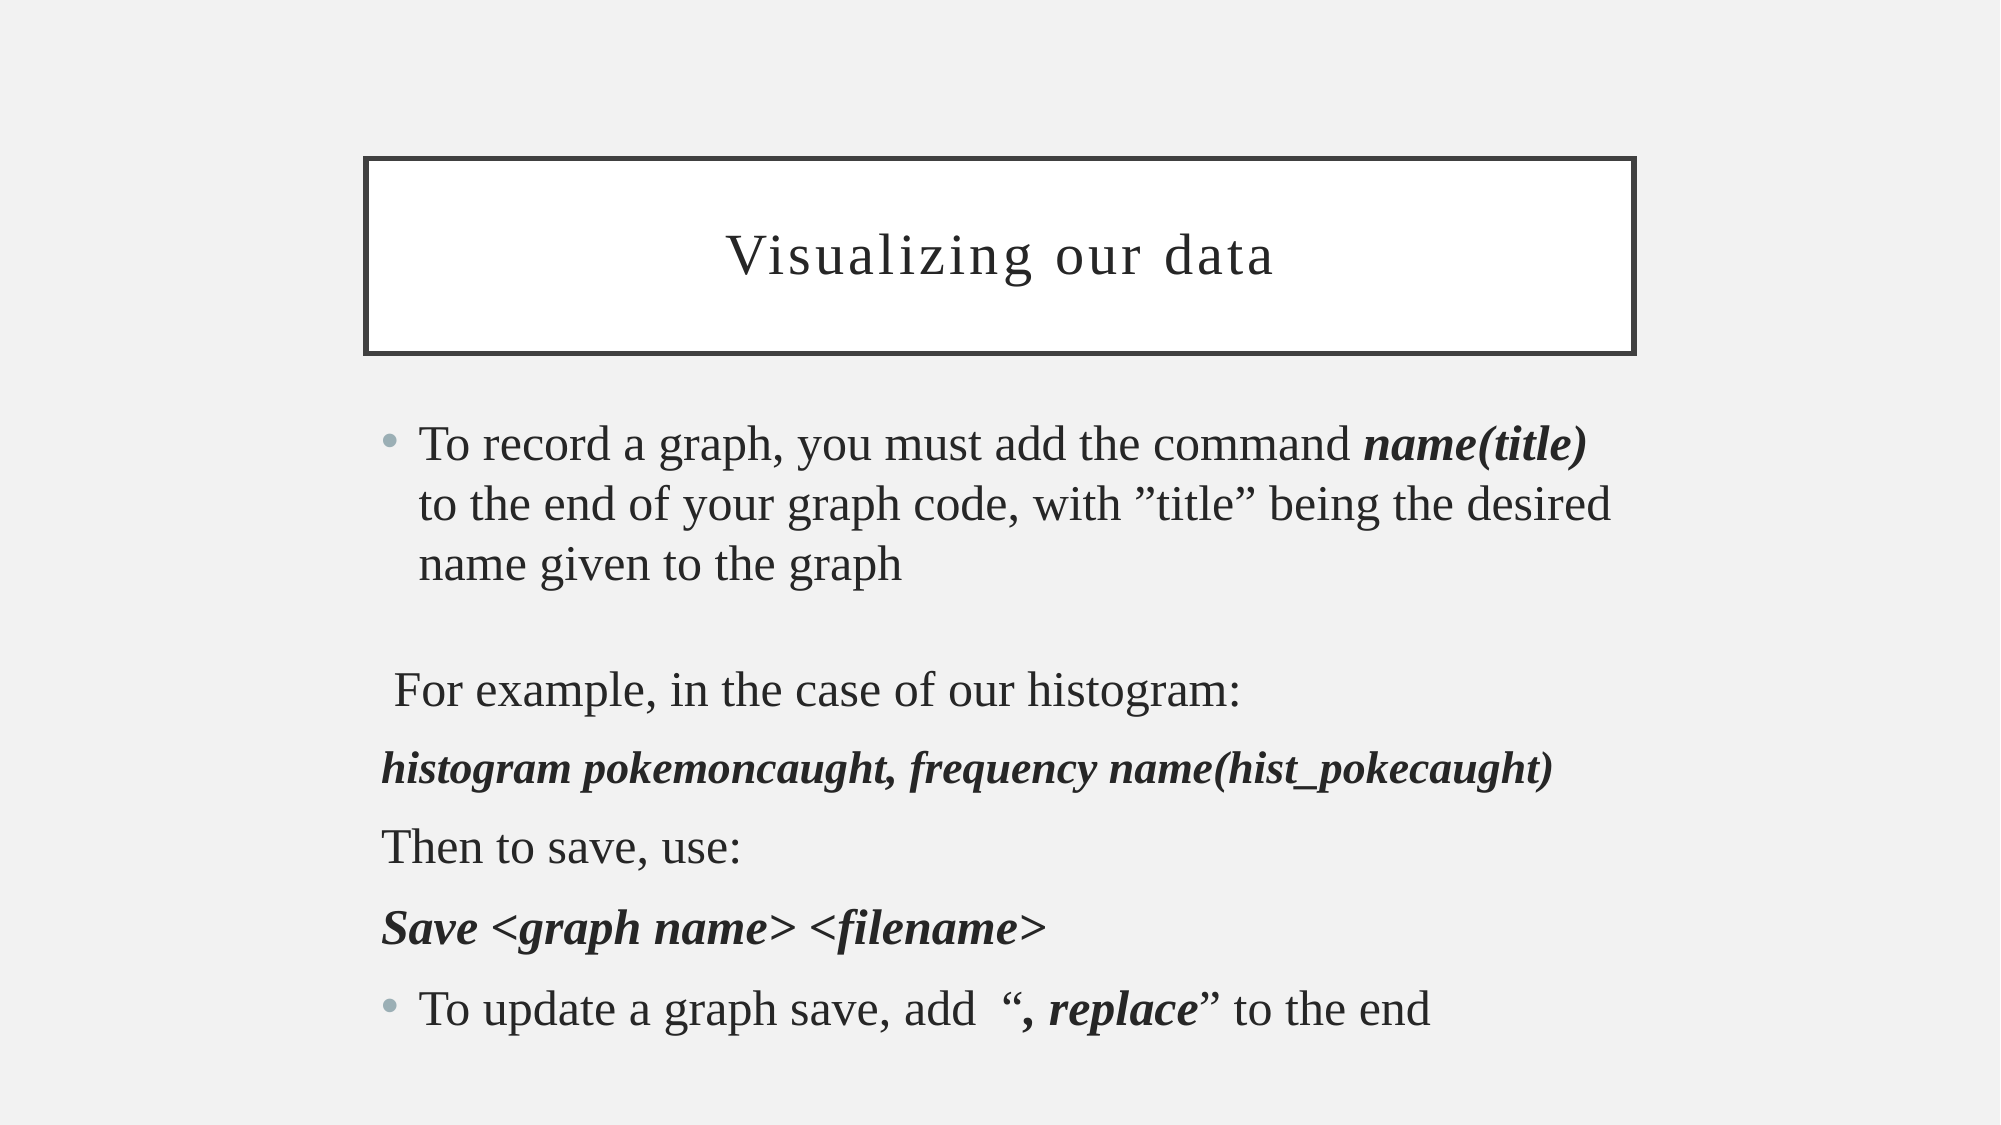

# Visualizing our data
To record a graph, you must add the command name(title) to the end of your graph code, with ”title” being the desired name given to the graph

 For example, in the case of our histogram:
histogram pokemoncaught, frequency name(hist_pokecaught)
Then to save, use:
Save <graph name> <filename>
To update a graph save, add  “, replace” to the end